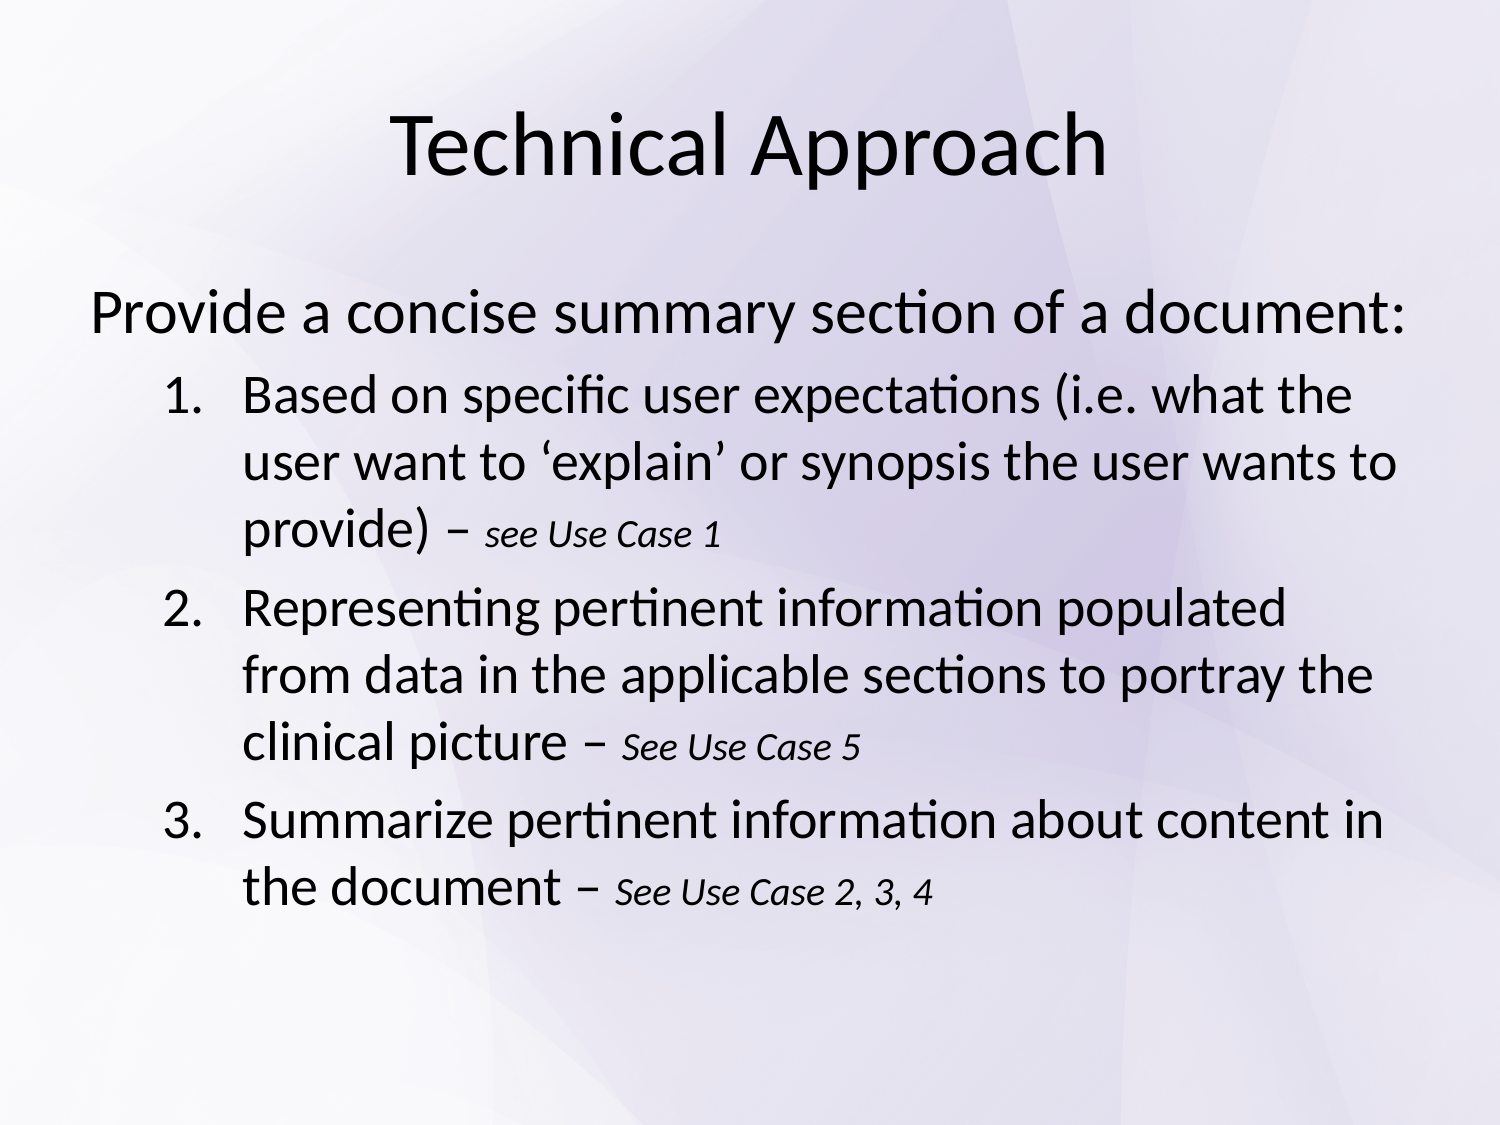

# Technical Approach
Provide a concise summary section of a document:
Based on specific user expectations (i.e. what the user want to ‘explain’ or synopsis the user wants to provide) – see Use Case 1
Representing pertinent information populated from data in the applicable sections to portray the clinical picture – See Use Case 5
Summarize pertinent information about content in the document – See Use Case 2, 3, 4